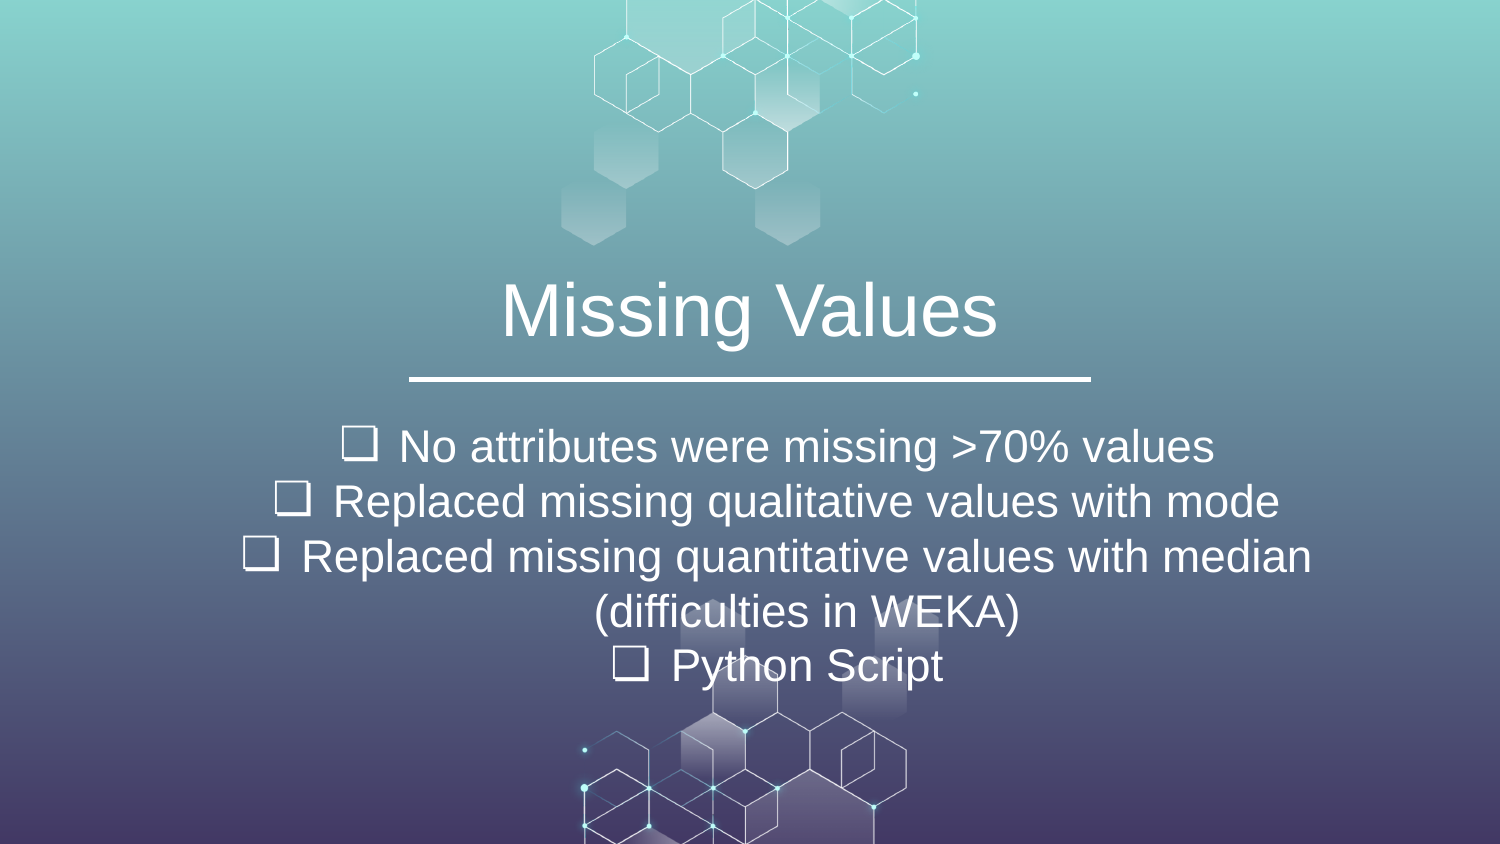

# Missing Values
No attributes were missing >70% values
Replaced missing qualitative values with mode
Replaced missing quantitative values with median (difficulties in WEKA)
Python Script